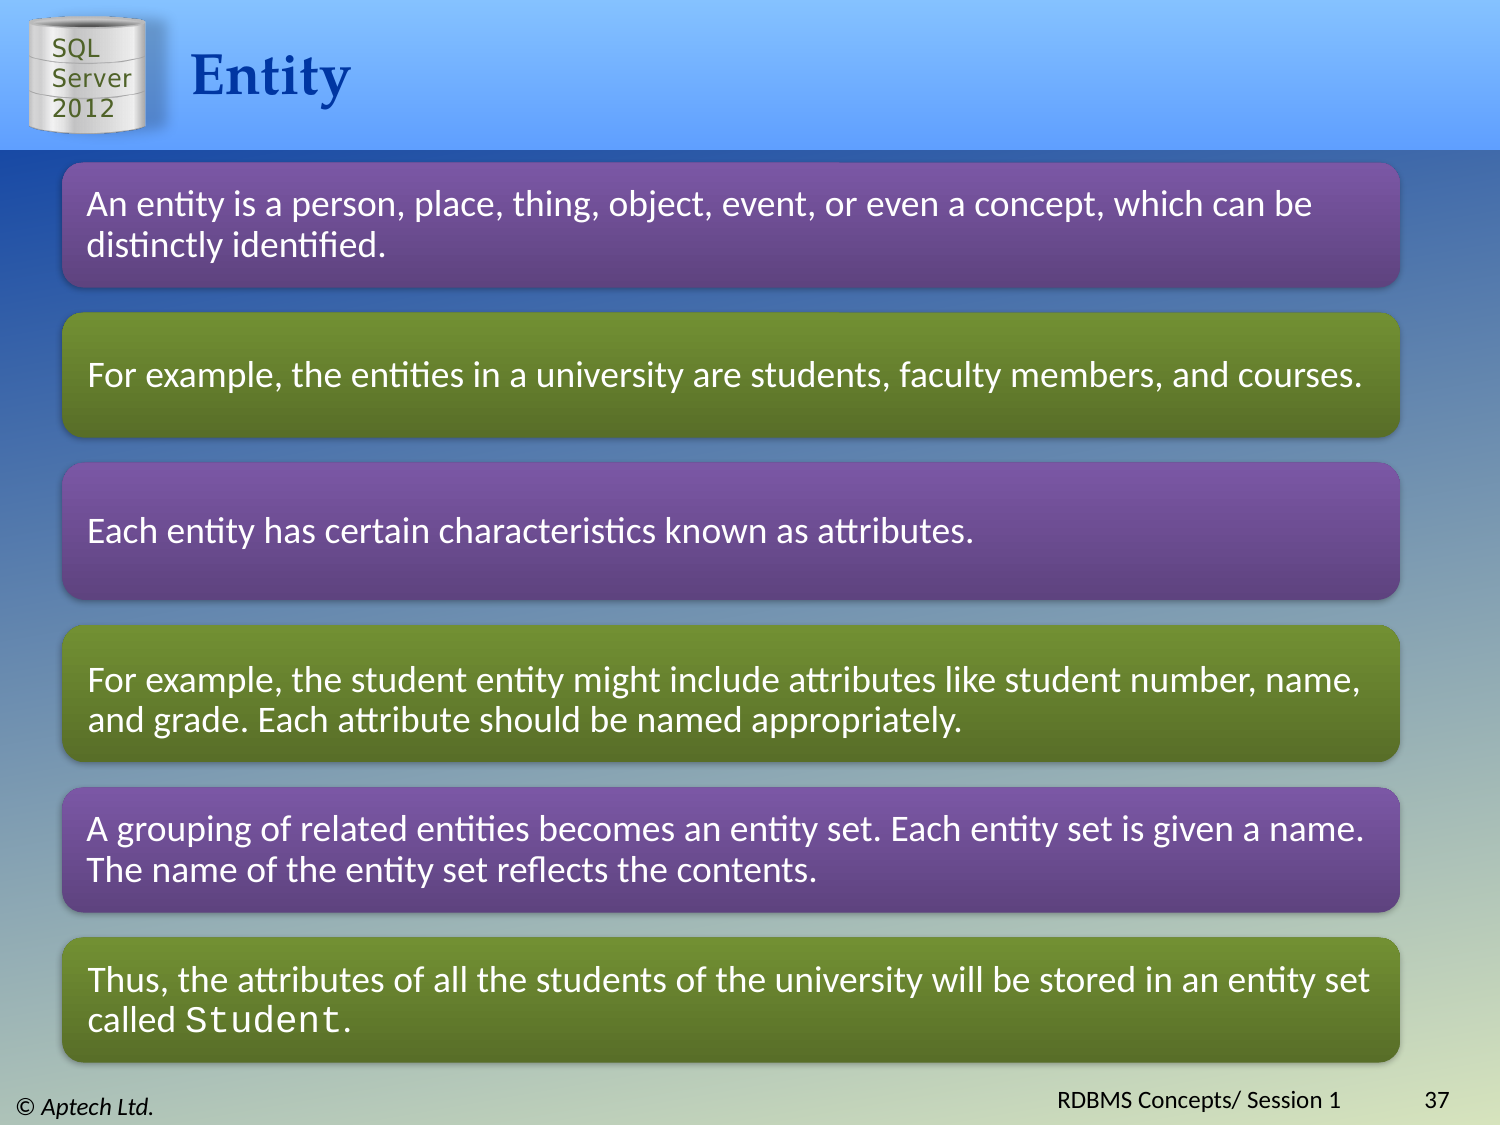

# Entity

An entity is a person, place, thing, object, event, or even a concept, which can be distinctly identified.

For example, the entities in a university are students, faculty members, and courses.

Each entity has certain characteristics known as attributes.

For example, the student entity might include attributes like student number, name, and grade. Each attribute should be named appropriately.

A grouping of related entities becomes an entity set. Each entity set is given a name. The name of the entity set reflects the contents.

Thus, the attributes of all the students of the university will be stored in an entity set called Student.
RDBMS Concepts/ Session 1
37